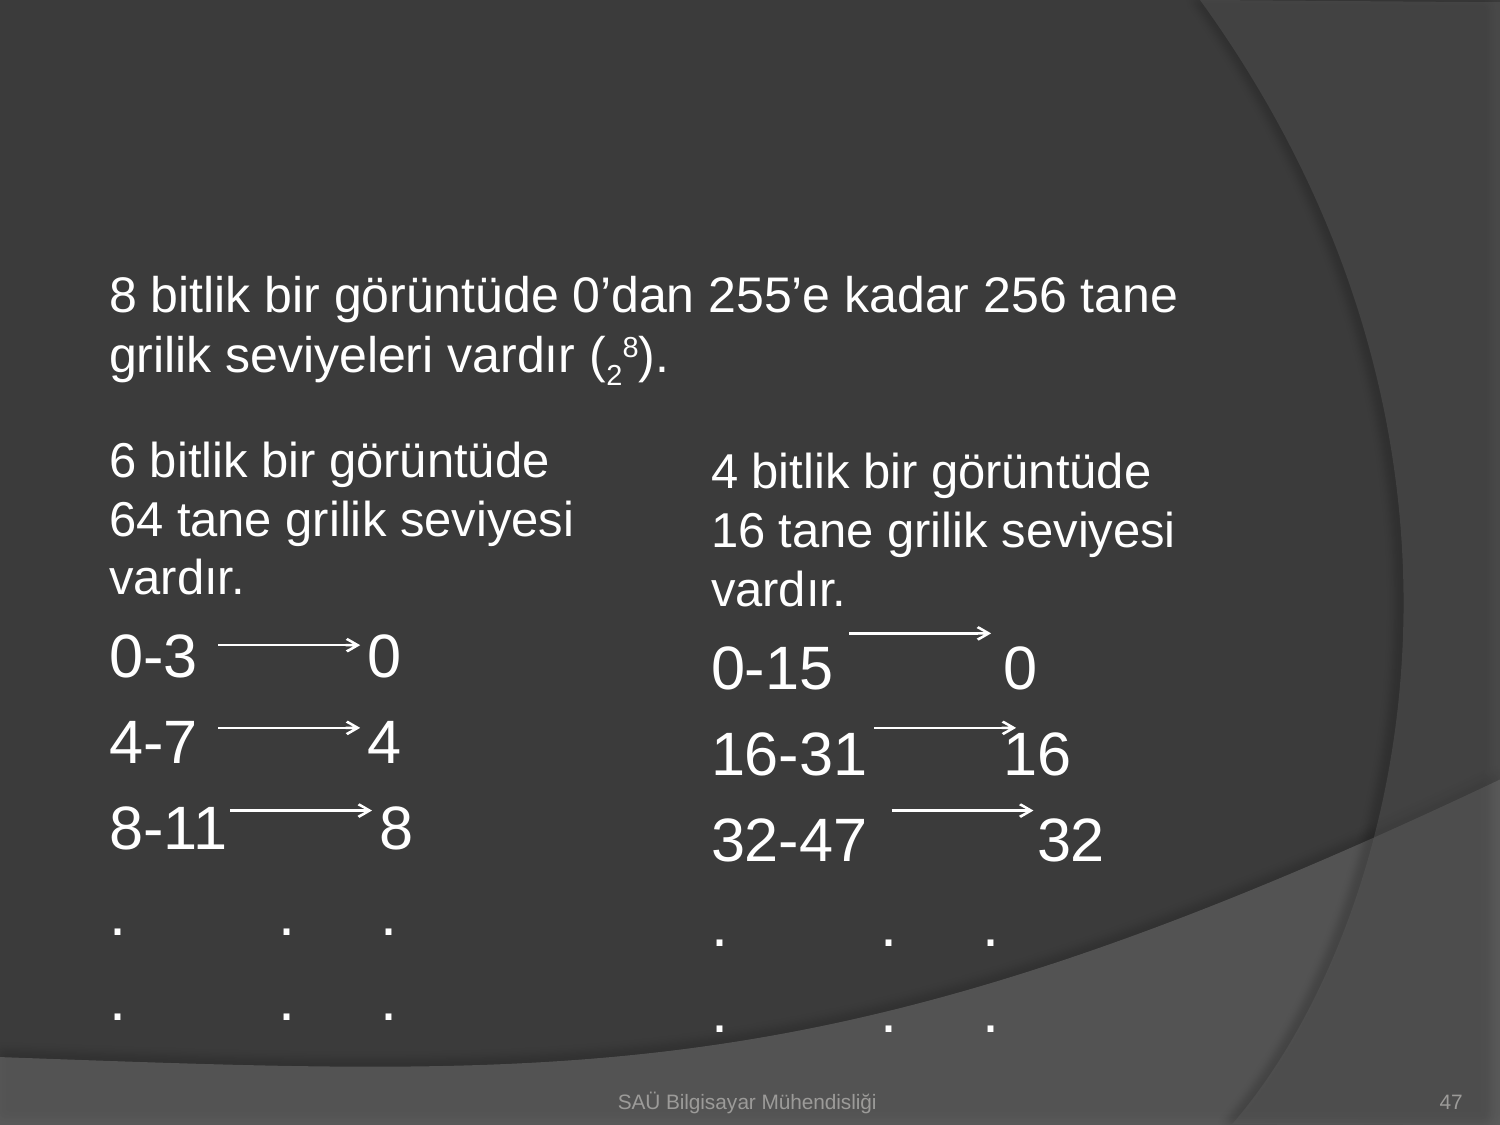

#
8 bitlik bir görüntüde 0’dan 255’e kadar 256 tane grilik seviyeleri vardır (28).
6 bitlik bir görüntüde 64 tane grilik seviyesi vardır.
0-3          0
4-7          4
8-11         8
.         .     .
.         .     .
4 bitlik bir görüntüde 16 tane grilik seviyesi vardır.
0-15          0
16-31        16
32-47          32
.         .     .
.         .     .
SAÜ Bilgisayar Mühendisliği
47